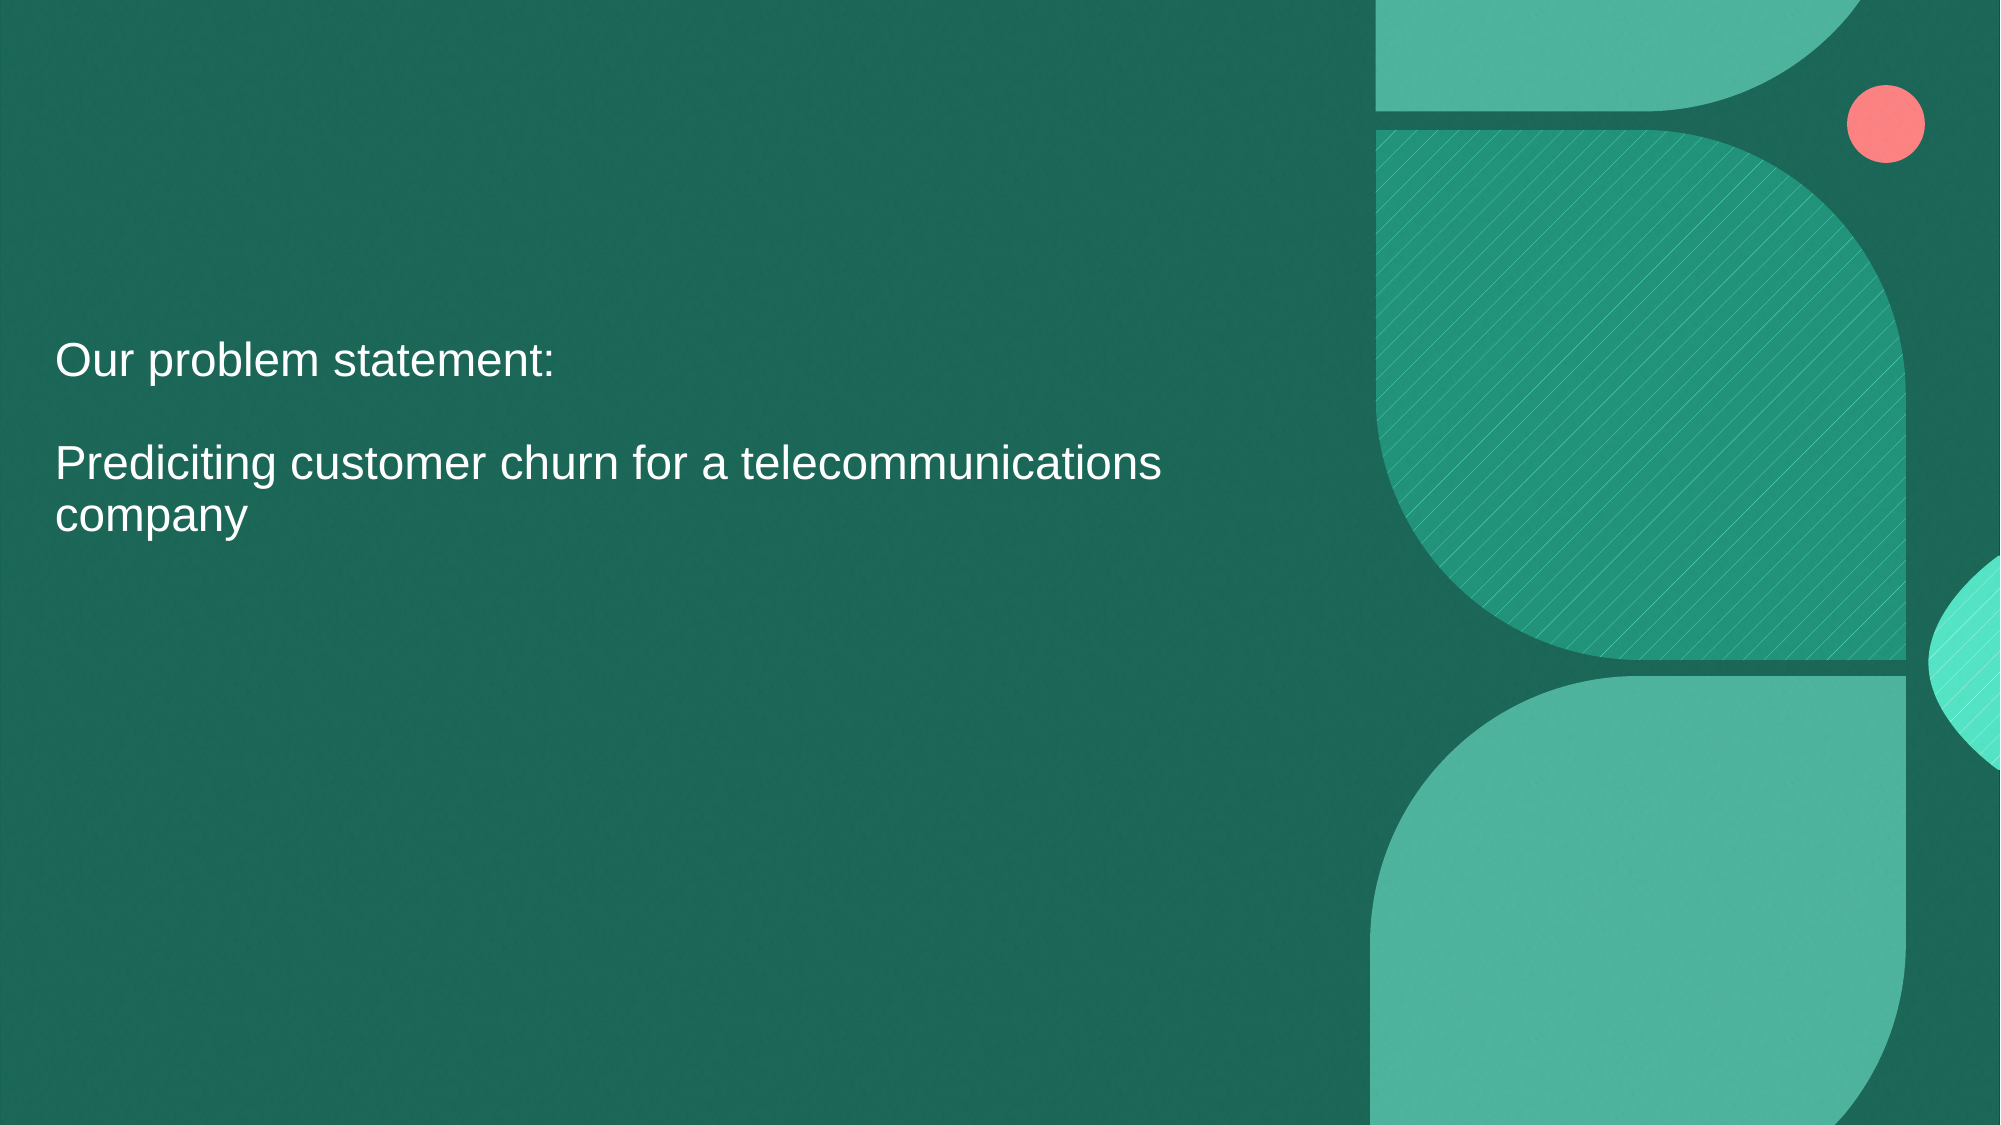

# Our problem statement: Prediciting customer churn for a telecommunications company